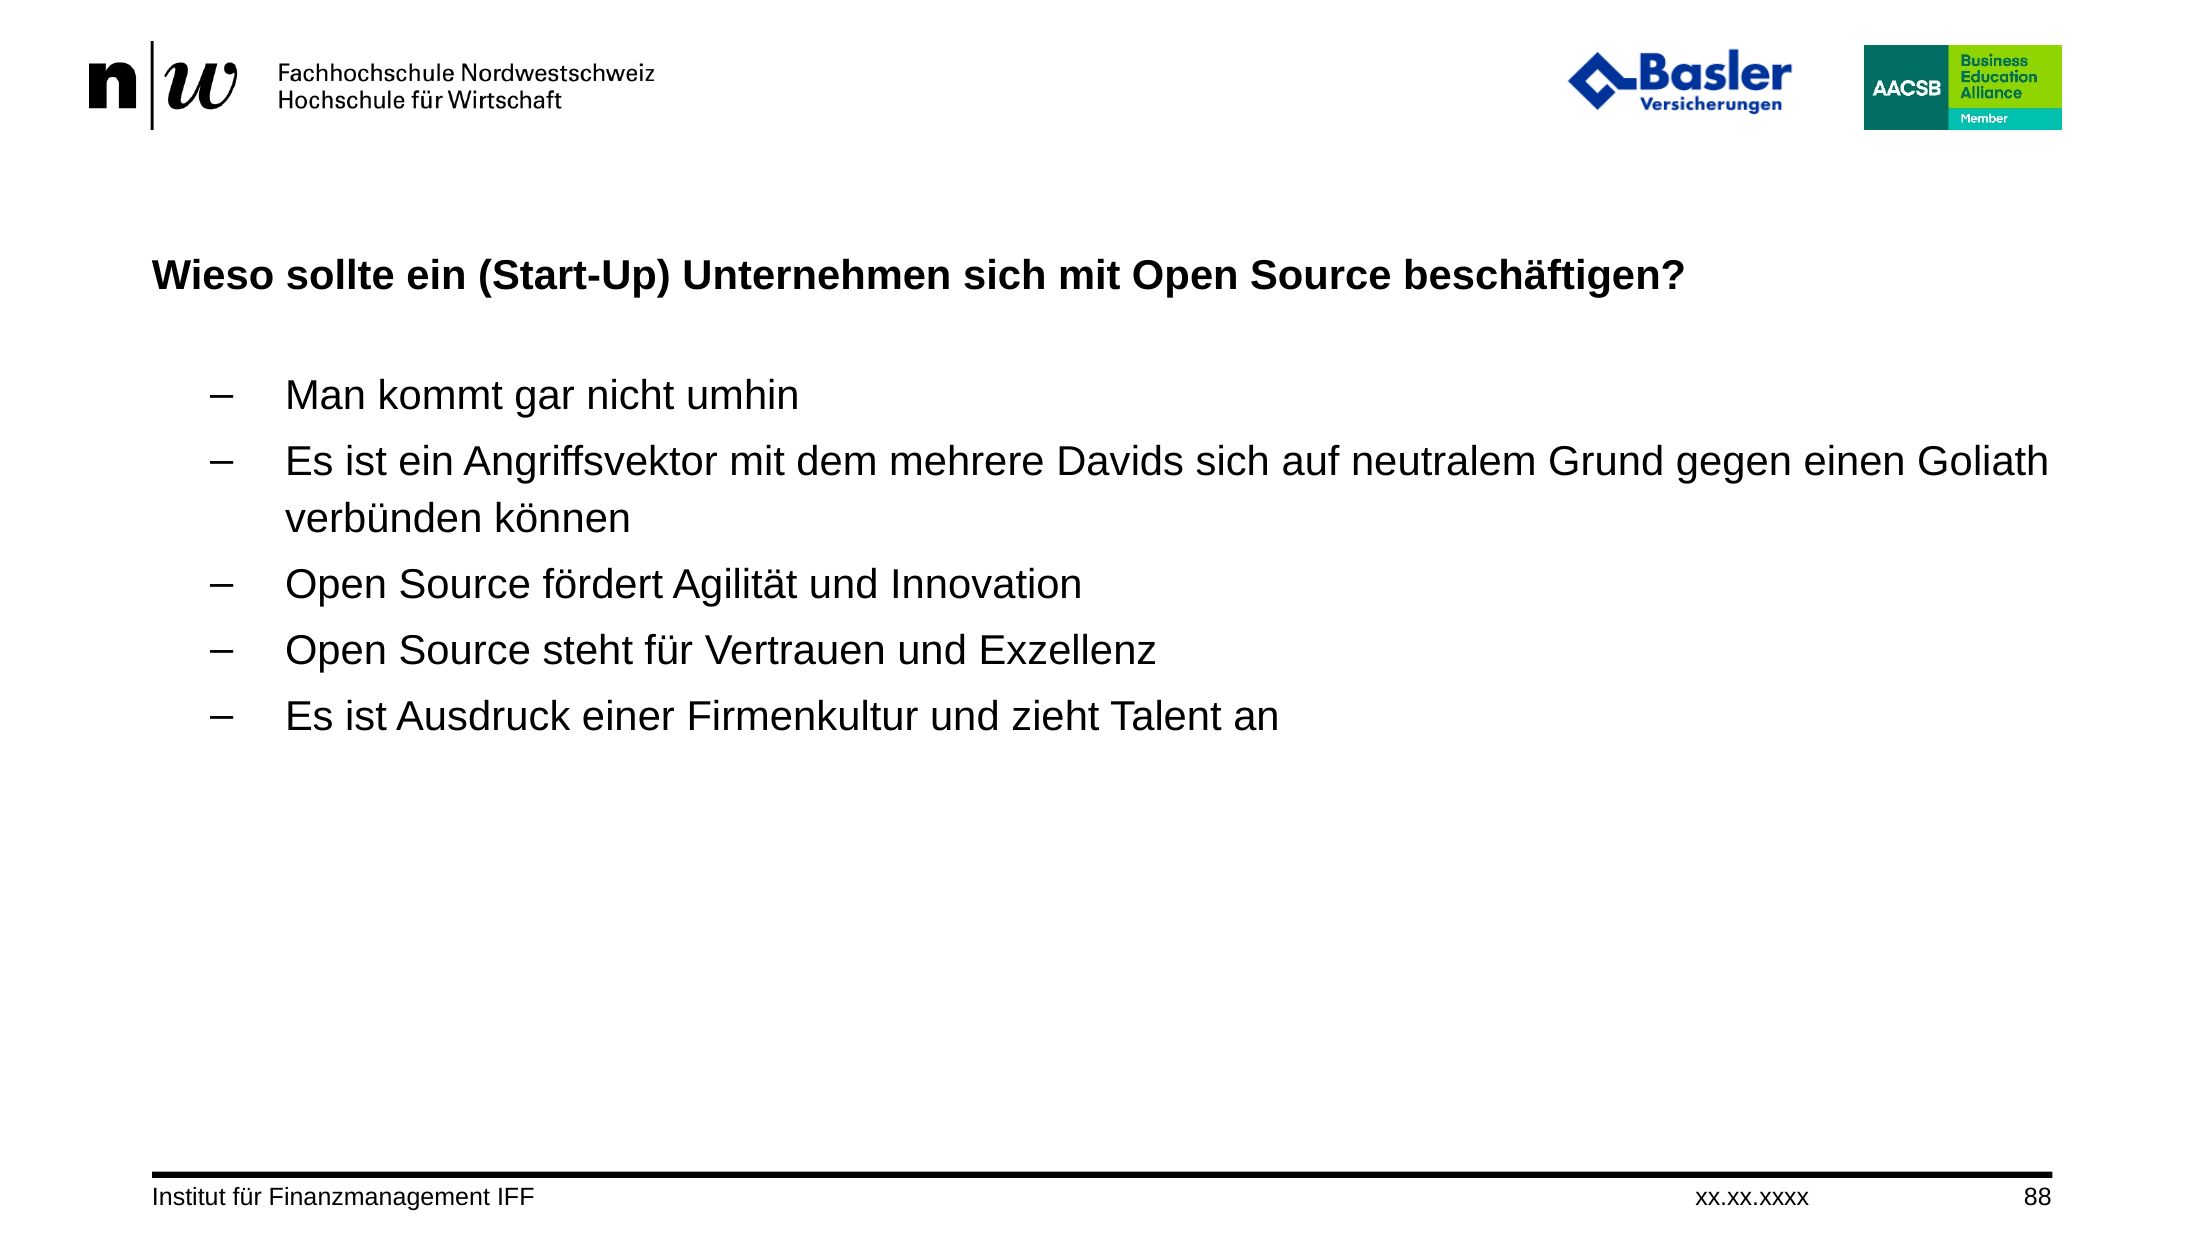

# Wieso sollte ein (Start-Up) Unternehmen sich mit Open Source beschäftigen?
Man kommt gar nicht umhin
Es ist ein Angriffsvektor mit dem mehrere Davids sich auf neutralem Grund gegen einen Goliath verbünden können
Open Source fördert Agilität und Innovation
Open Source steht für Vertrauen und Exzellenz
Es ist Ausdruck einer Firmenkultur und zieht Talent an

Institut für Finanzmanagement IFF
xx.xx.xxxx
88